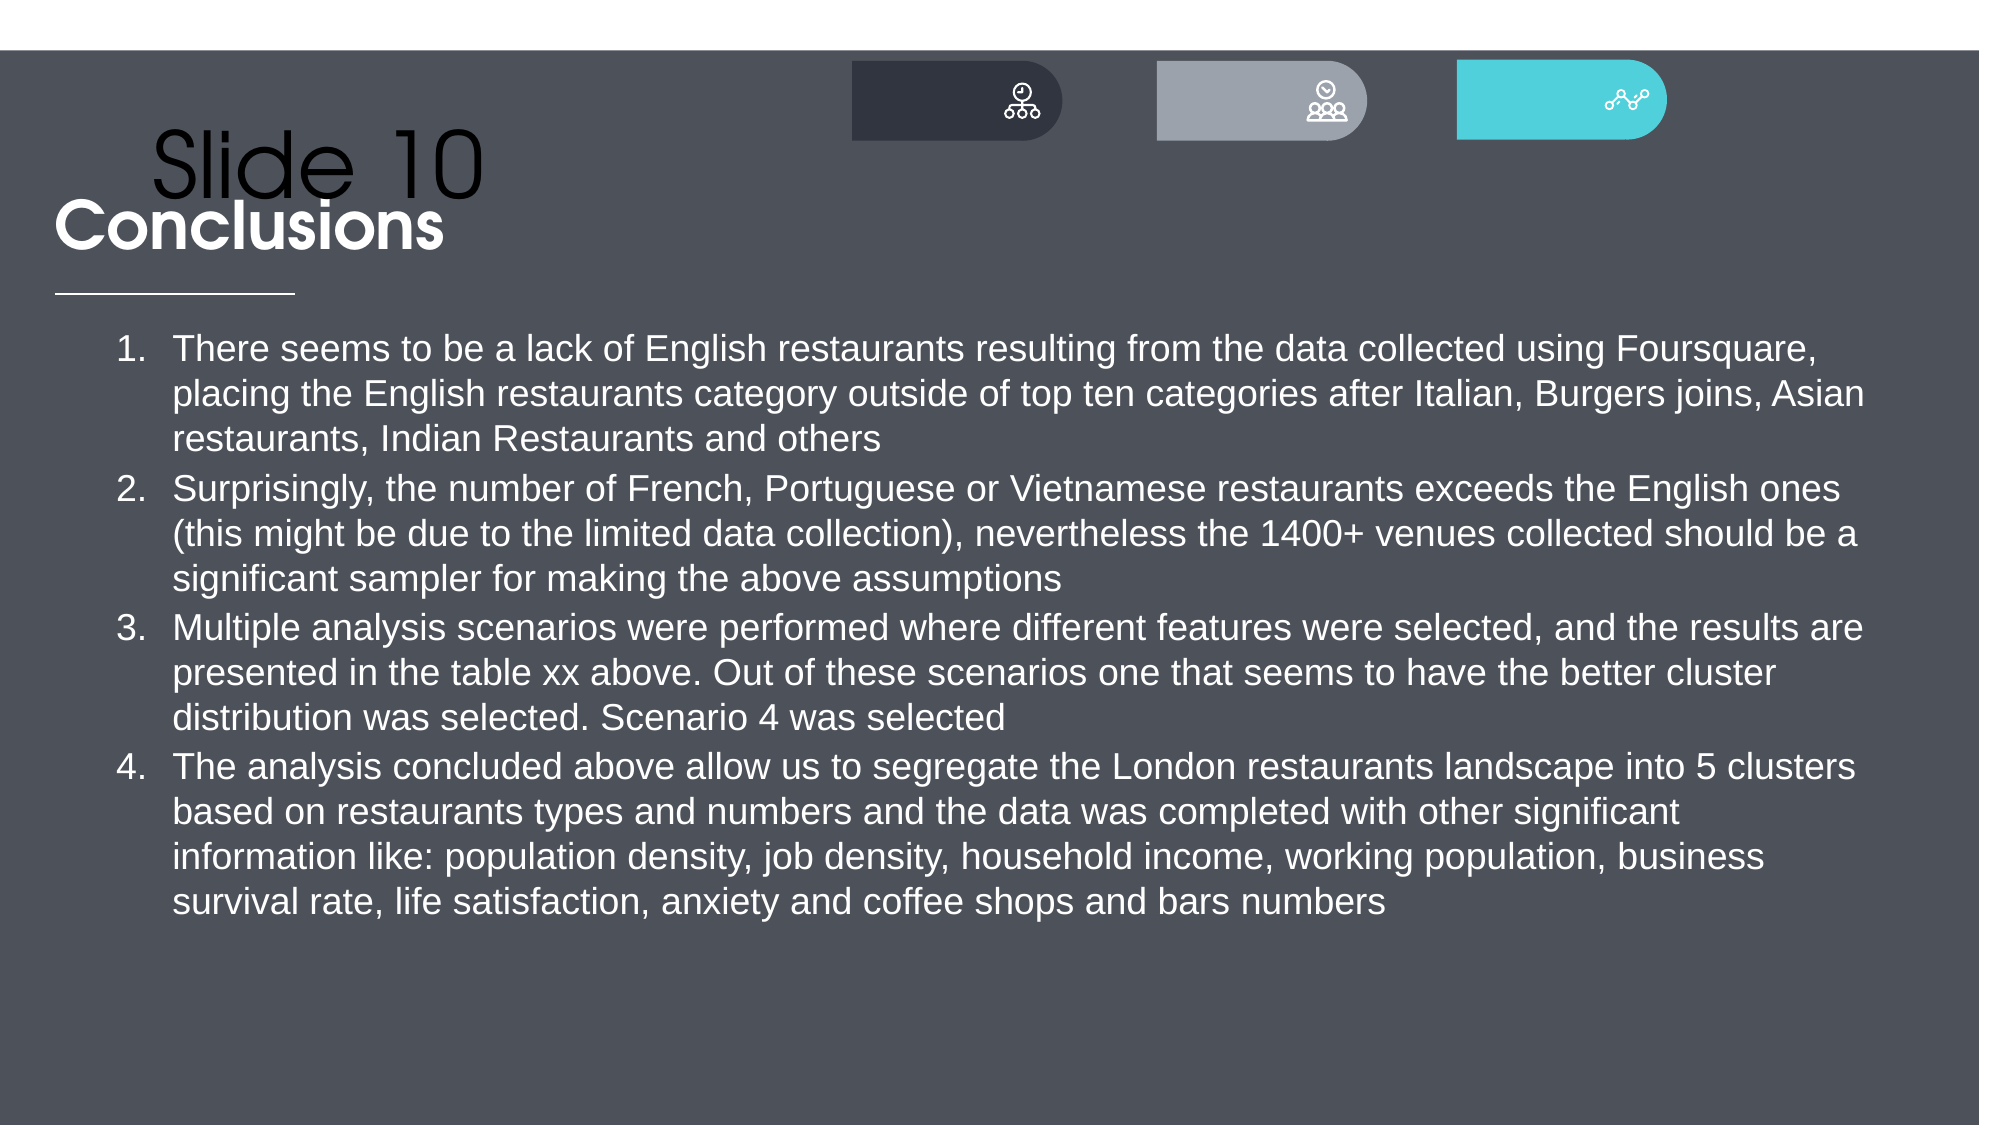

# Slide 10

Conclusions
There seems to be a lack of English restaurants resulting from the data collected using Foursquare, placing the English restaurants category outside of top ten categories after Italian, Burgers joins, Asian restaurants, Indian Restaurants and others
Surprisingly, the number of French, Portuguese or Vietnamese restaurants exceeds the English ones (this might be due to the limited data collection), nevertheless the 1400+ venues collected should be a significant sampler for making the above assumptions
Multiple analysis scenarios were performed where different features were selected, and the results are presented in the table xx above. Out of these scenarios one that seems to have the better cluster distribution was selected. Scenario 4 was selected
The analysis concluded above allow us to segregate the London restaurants landscape into 5 clusters based on restaurants types and numbers and the data was completed with other significant information like: population density, job density, household income, working population, business survival rate, life satisfaction, anxiety and coffee shops and bars numbers